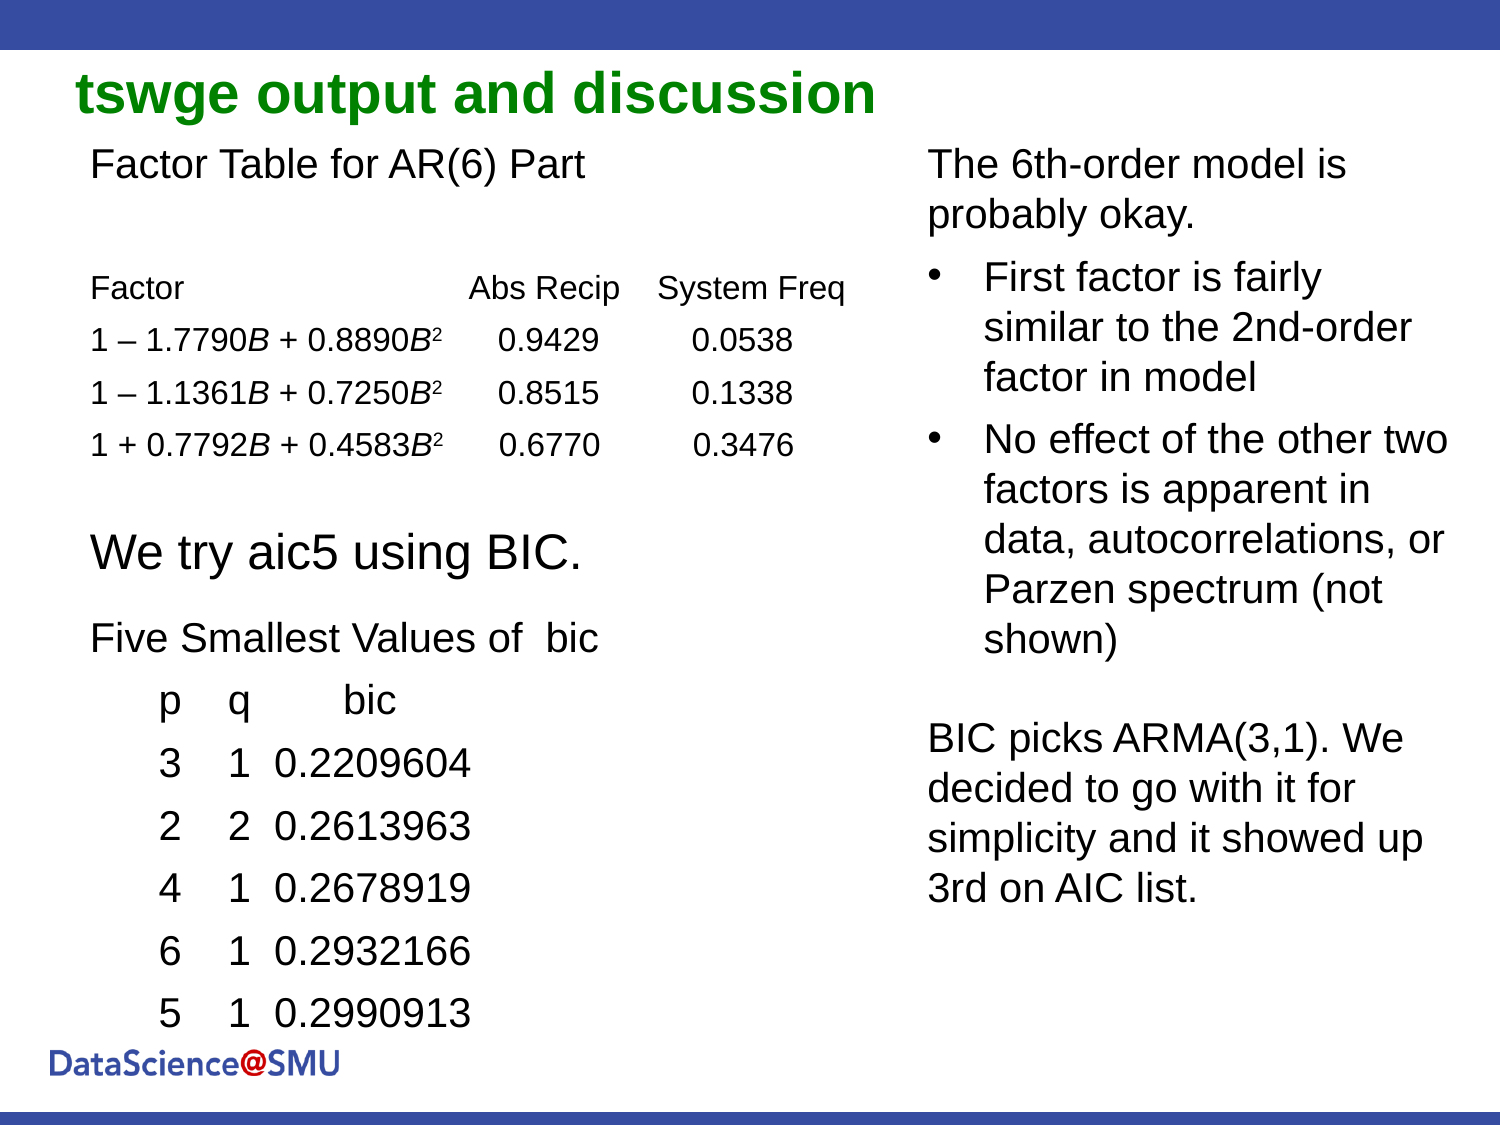

tswge output and discussion
Factor Table for AR(6) Part
The 6th-order model is probably okay.
First factor is fairly similar to the 2nd-order factor in model
No effect of the other two factors is apparent in data, autocorrelations, or Parzen spectrum (not shown)
Factor                               Abs Recip    System Freq
1 – 1.7790B + 0.8890B2      0.9429          0.0538
1 – 1.1361B + 0.7250B2      0.8515          0.1338
1 + 0.7792B + 0.4583B2      0.6770          0.3476
We try aic5 using BIC.
Five Smallest Values of  bic
      p    q        bic
      3    1  0.2209604
      2    2  0.2613963
      4    1  0.2678919
      6    1  0.2932166
      5    1  0.2990913
BIC picks ARMA(3,1). We decided to go with it for simplicity and it showed up 3rd on AIC list.